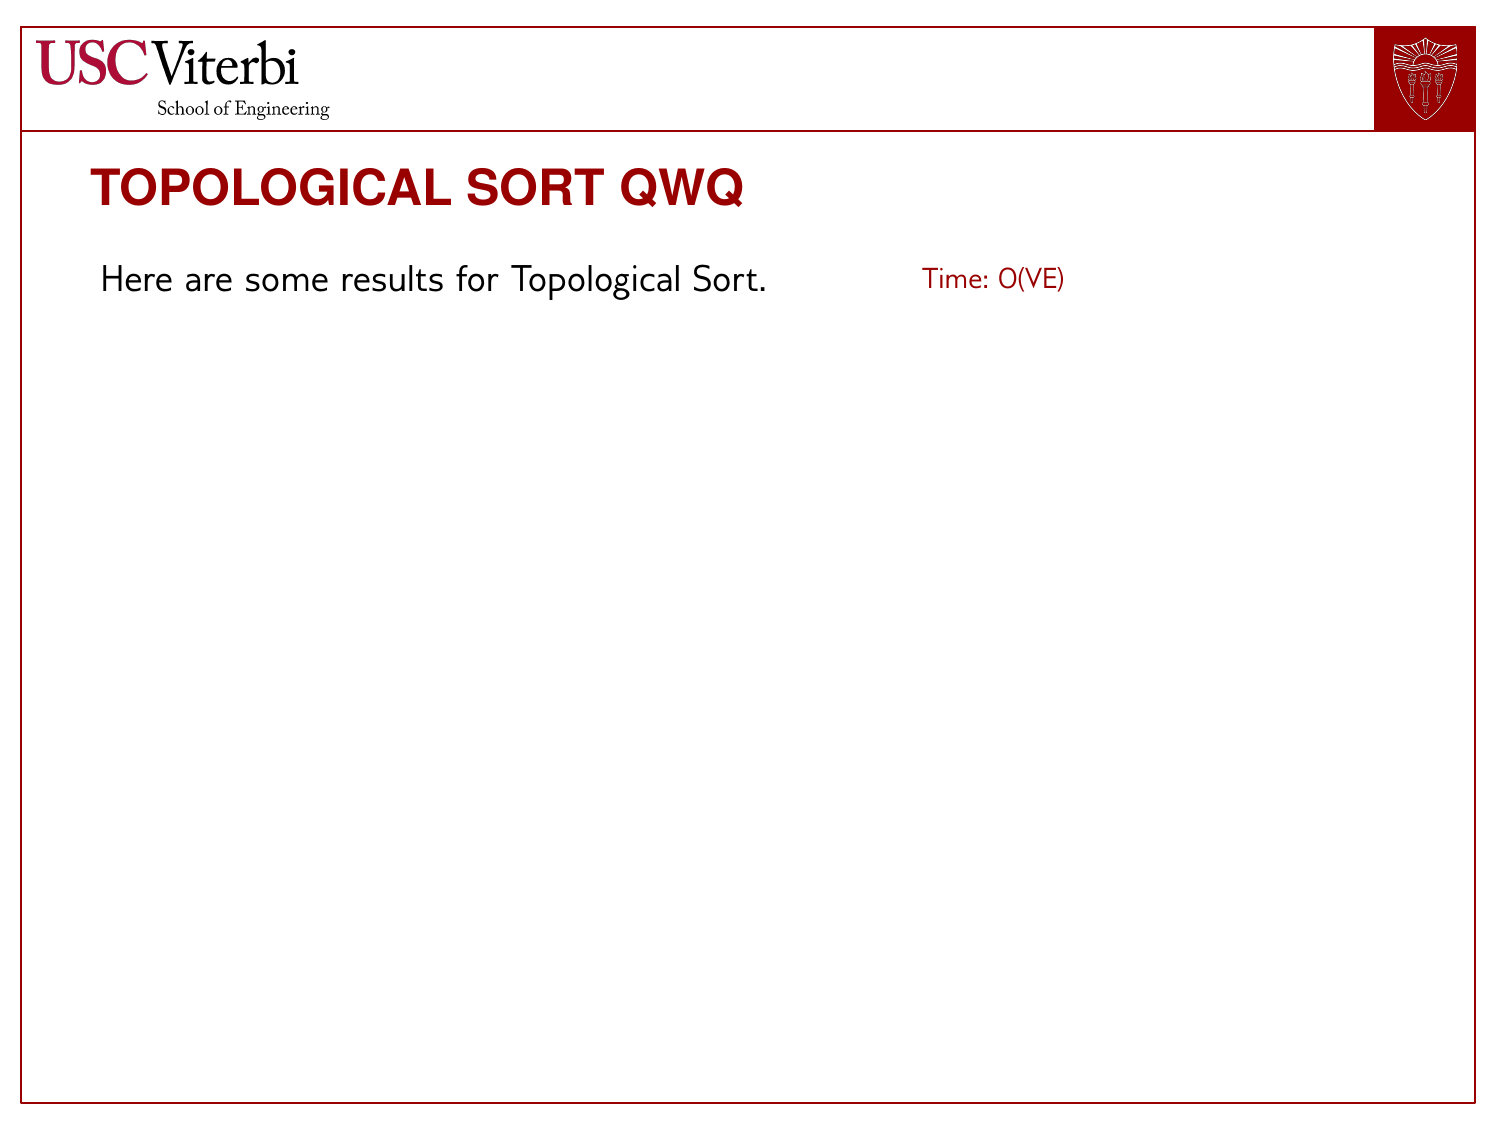

# TOPOLOGICAL SORT QWQ
Here are some results for Topological Sort.
Time: O(VE)